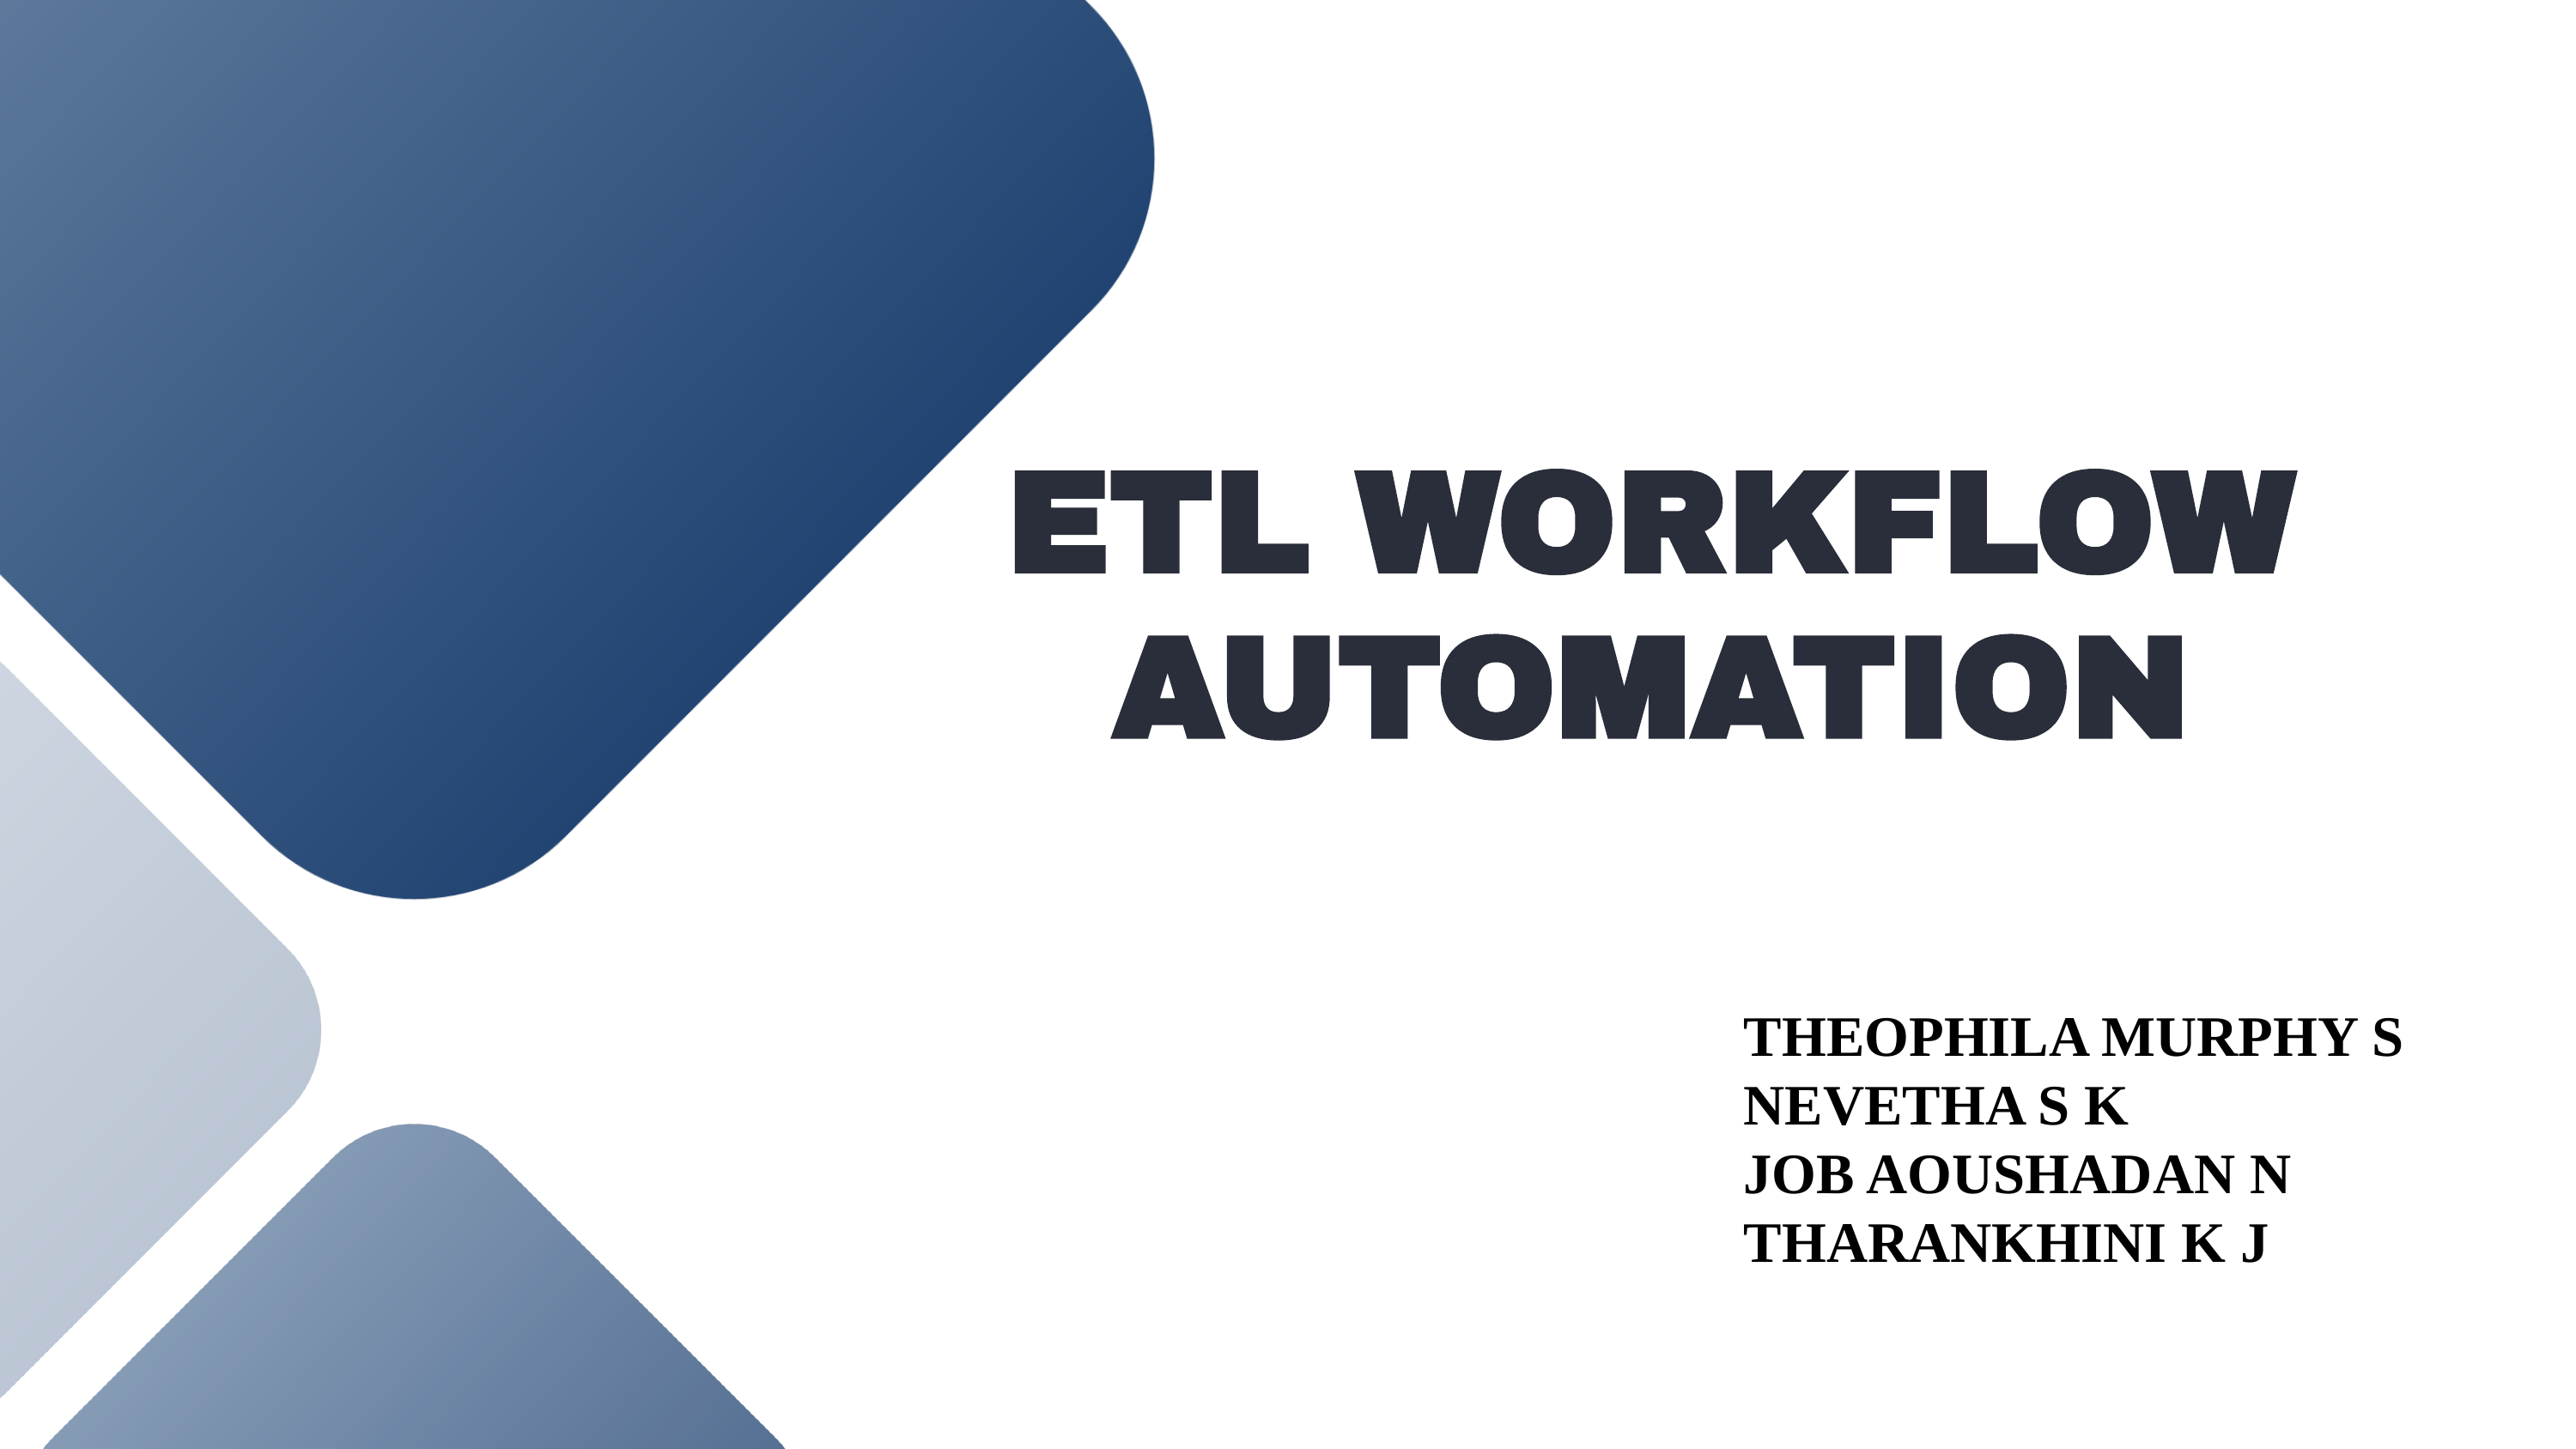

ETL WORKFLOW AUTOMATION

THEOPHILA MURPHY S
NEVETHA S K
JOB AOUSHADAN N
THARANKHINI K J